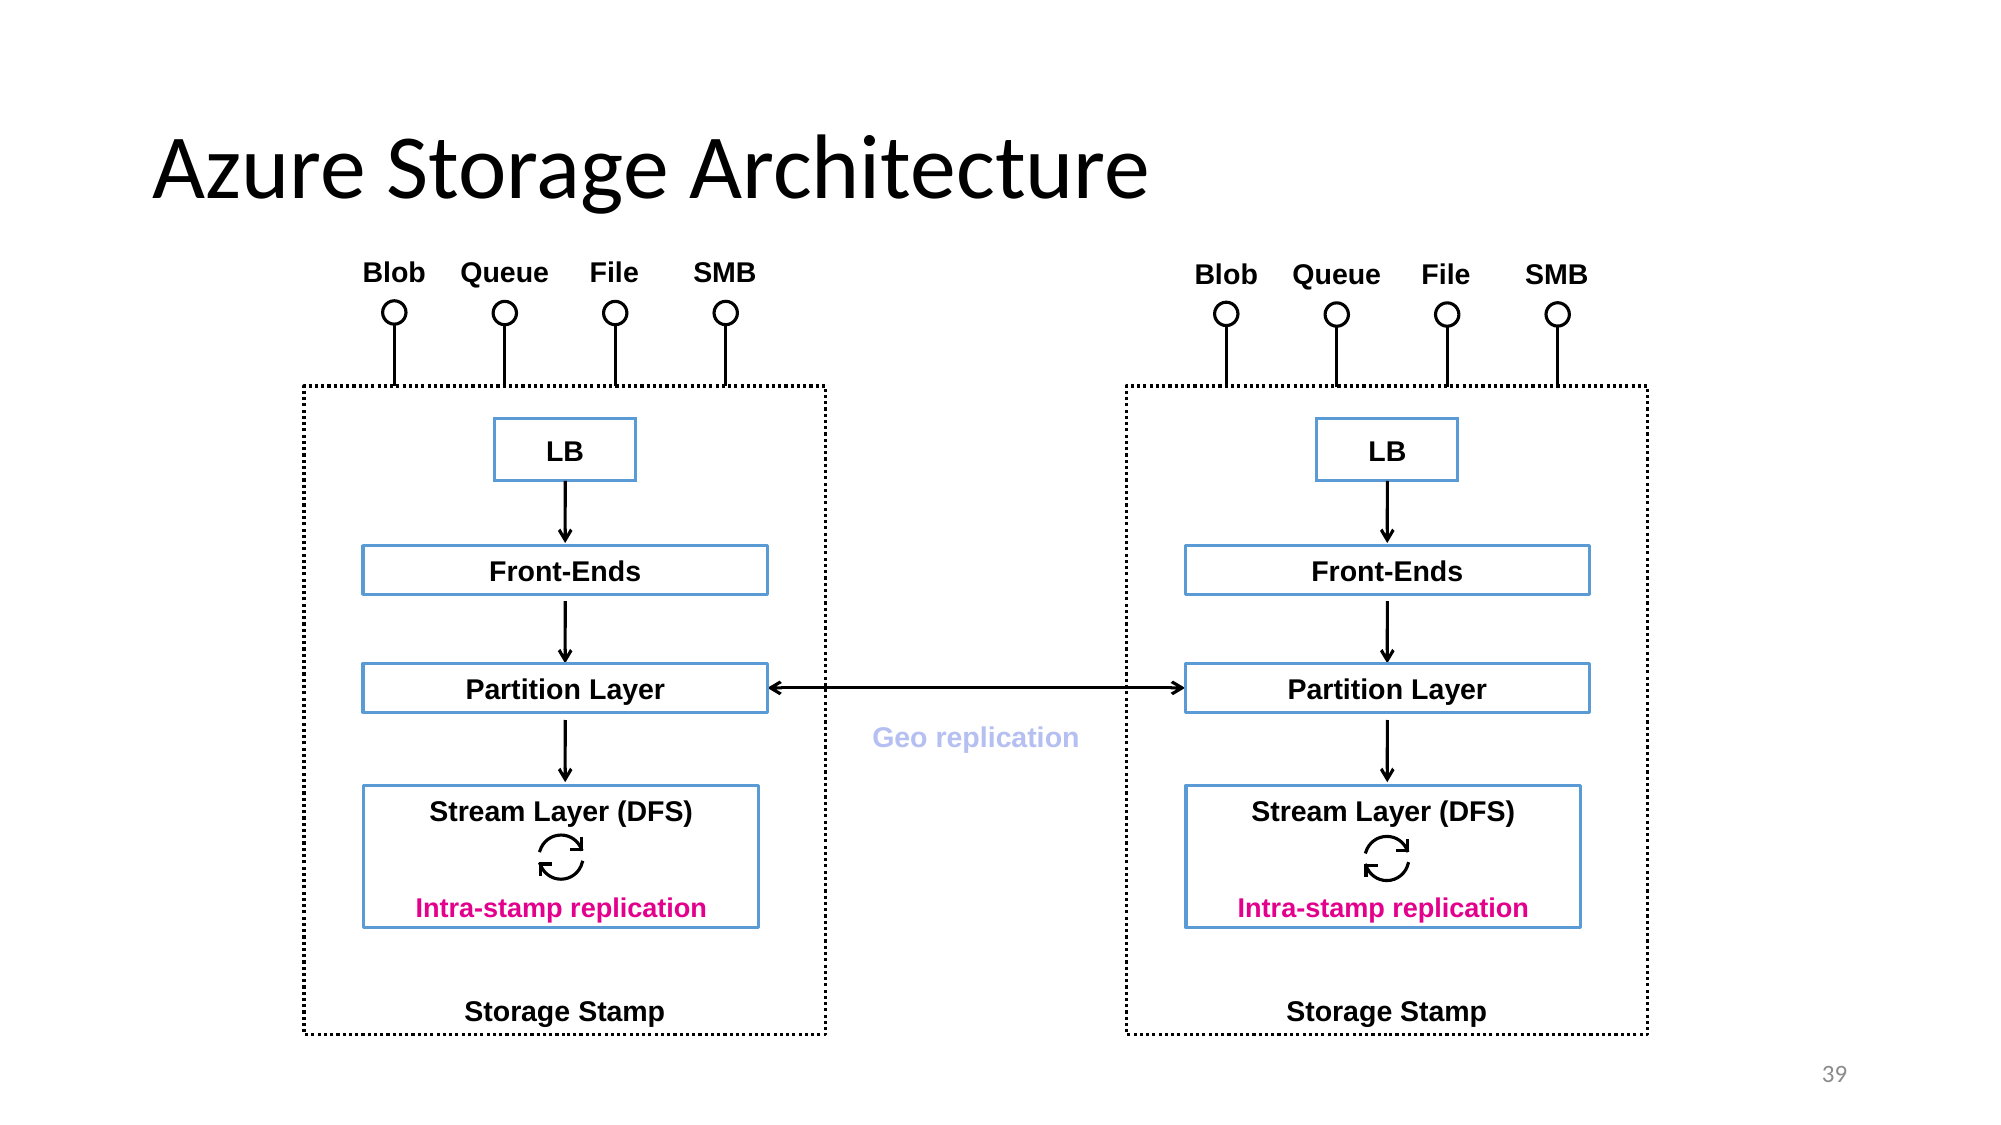

# Azure Storage Architecture
Blob

Queue

File

SMB

Blob

Queue

File

SMB

Storage Stamp
LB
Front-Ends
Partition Layer
Stream Layer (DFS)
Intra-stamp replication

Storage Stamp
LB
Front-Ends
Partition Layer
Stream Layer (DFS)
Intra-stamp replication
Geo replication

39